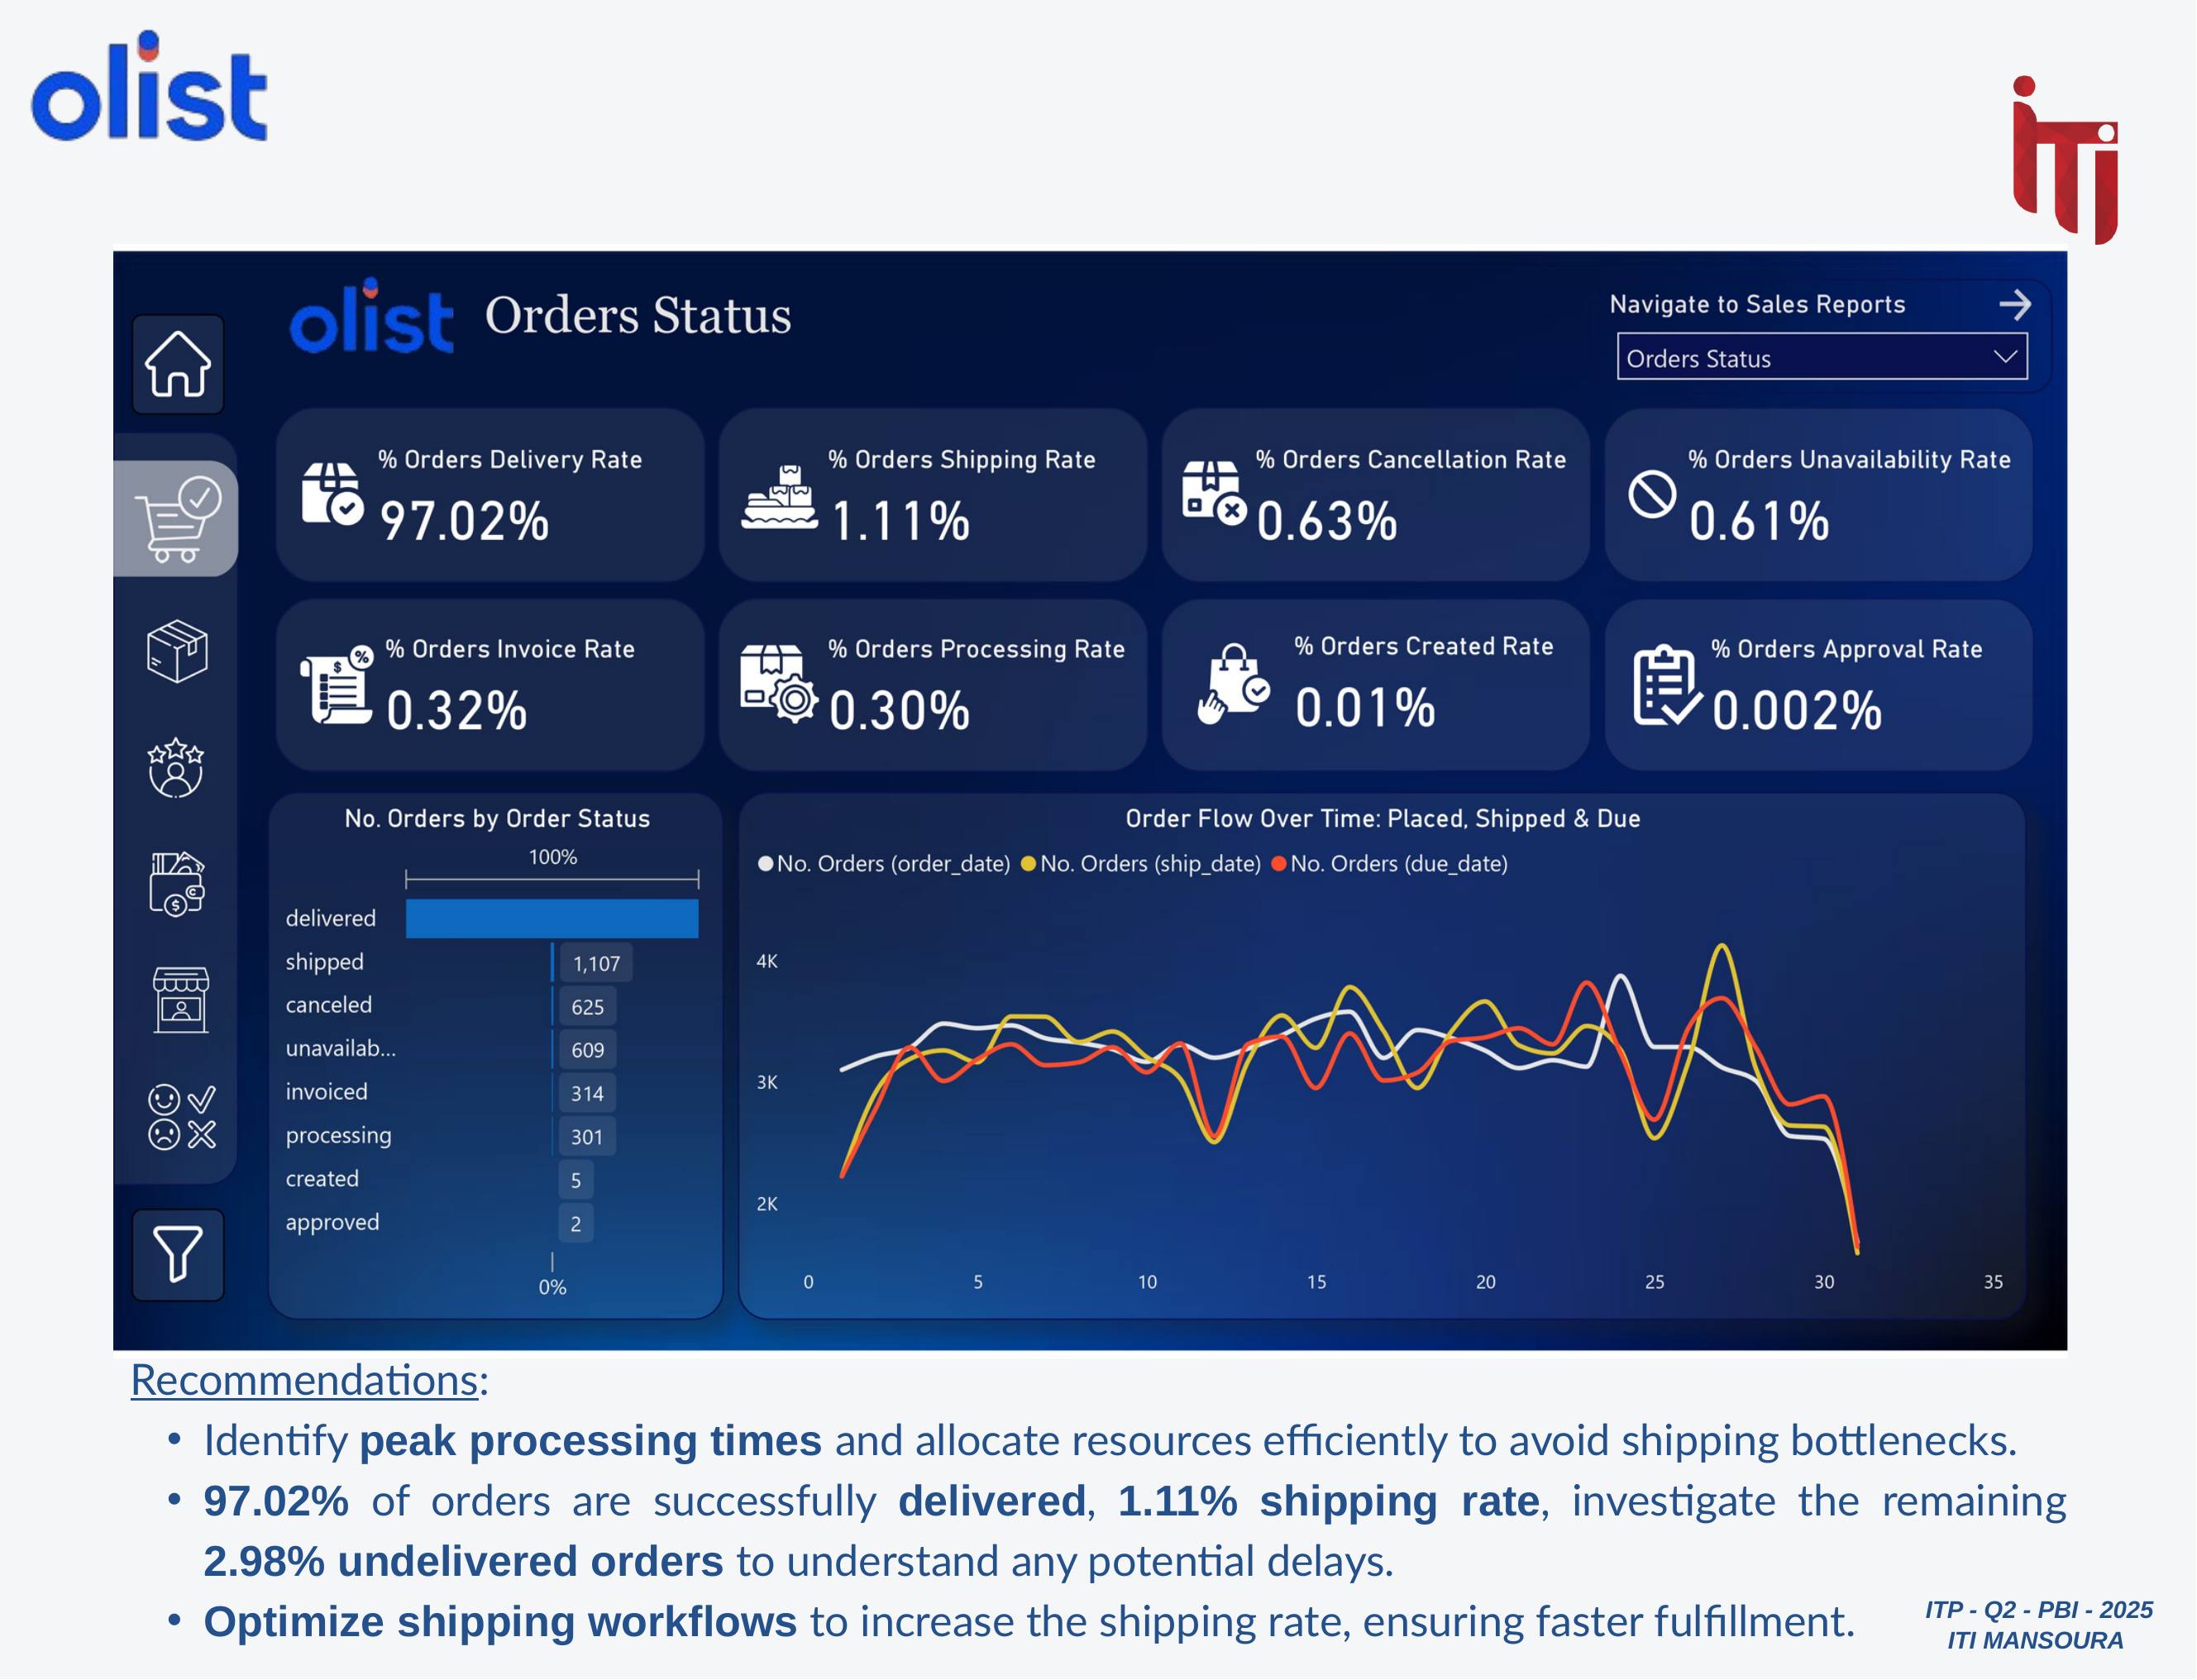

Recommendations:
Identify peak processing times and allocate resources efficiently to avoid shipping bottlenecks.
97.02% of orders are successfully delivered, 1.11% shipping rate, investigate the remaining 2.98% undelivered orders to understand any potential delays.
Optimize shipping workflows to increase the shipping rate, ensuring faster fulfillment.
 ITP - Q2 - PBI - 2025
ITI MANSOURA